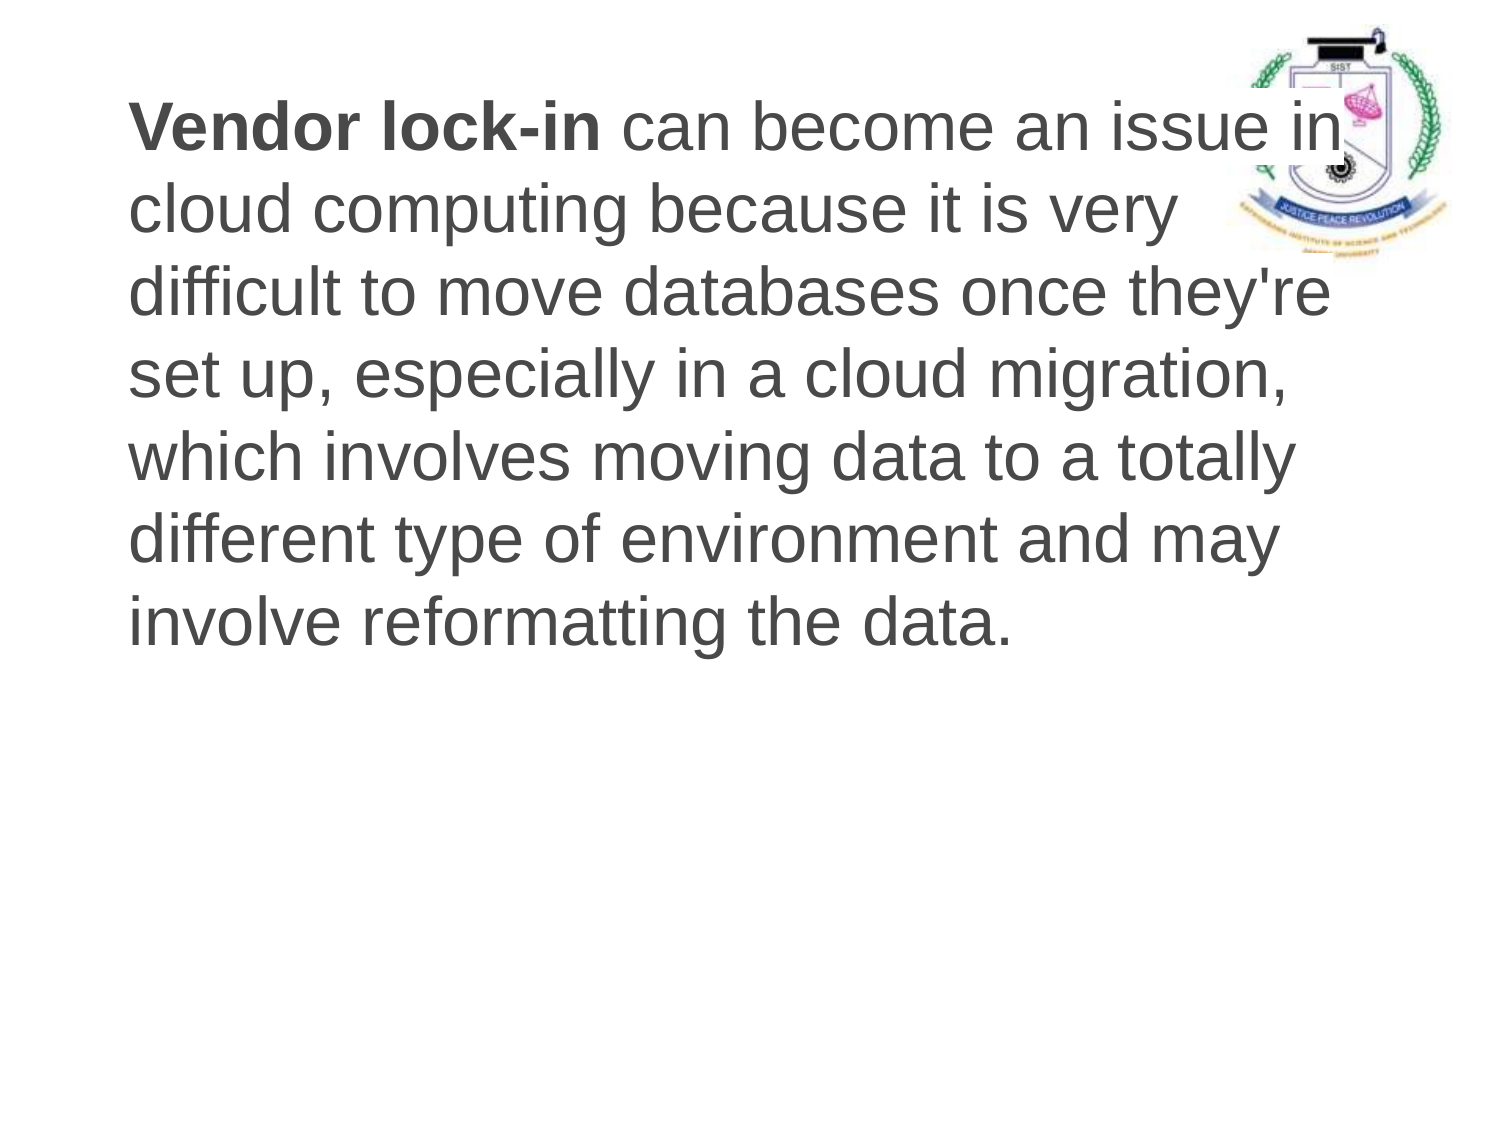

# Vendor lock-in can become an issue in cloud computing because it is very difficult to move databases once they're set up, especially in a cloud migration, which involves moving data to a totally different type of environment and may involve reformatting the data.